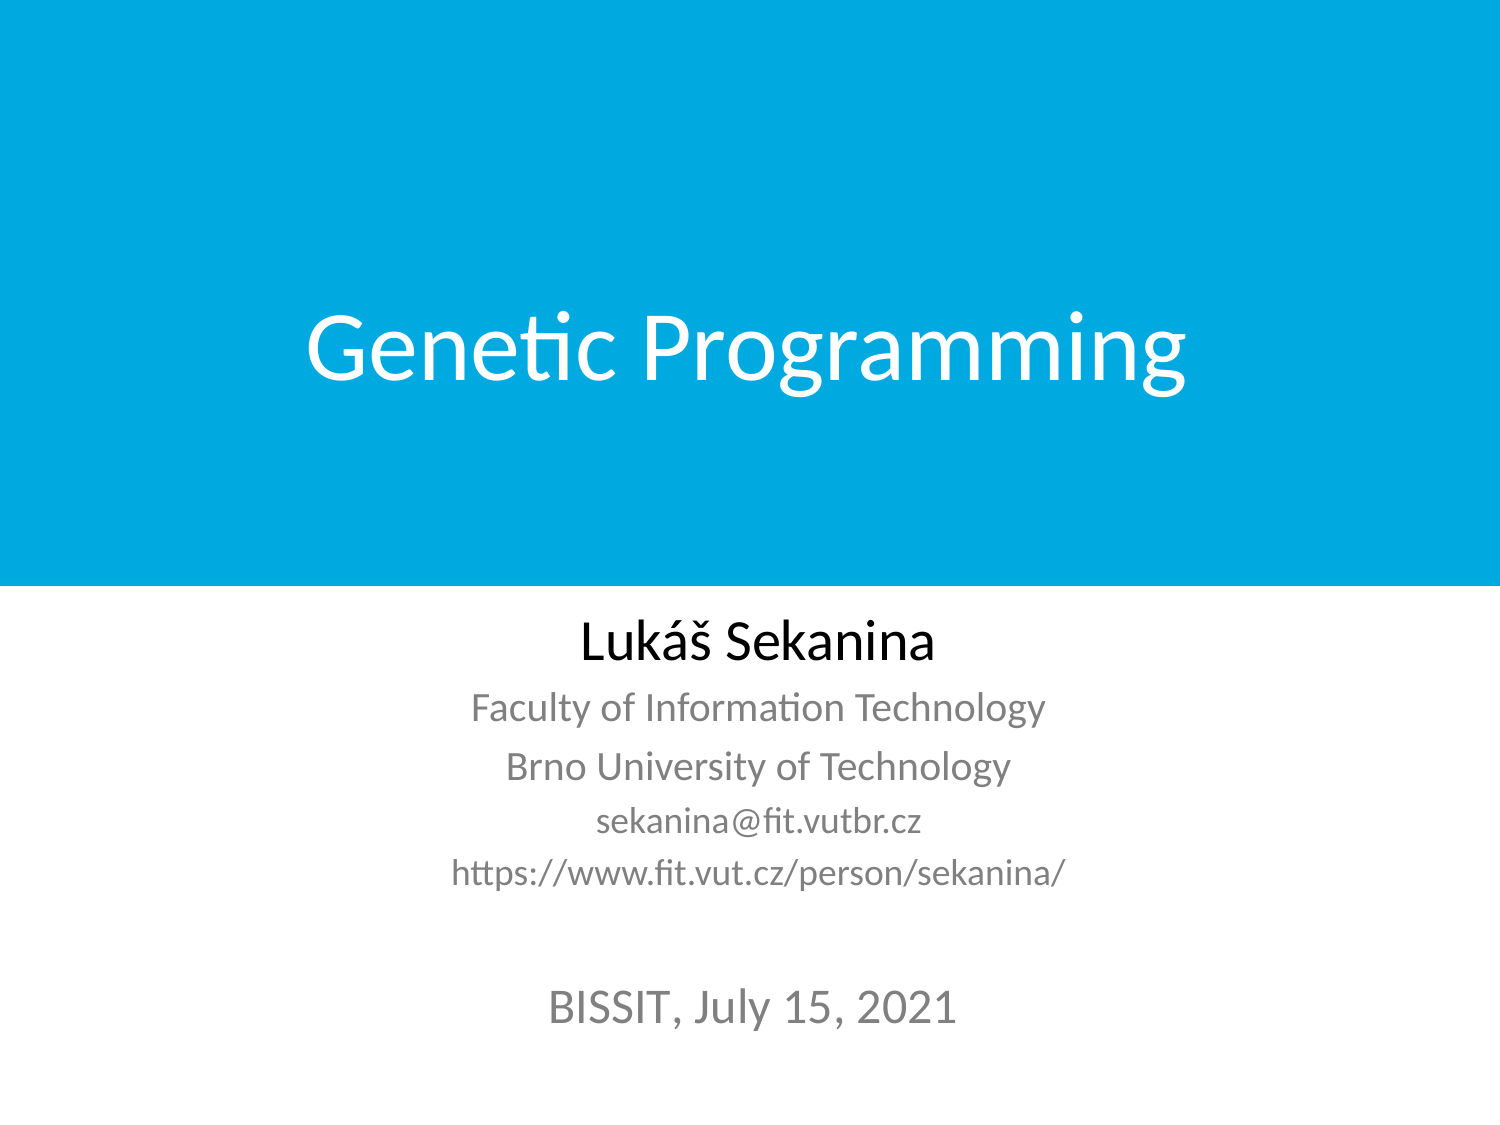

# Genetic Programming
Lukáš Sekanina
Faculty of Information Technology
Brno University of Technology
sekanina@fit.vutbr.cz
https://www.fit.vut.cz/person/sekanina/

BISSIT, July 15, 2021